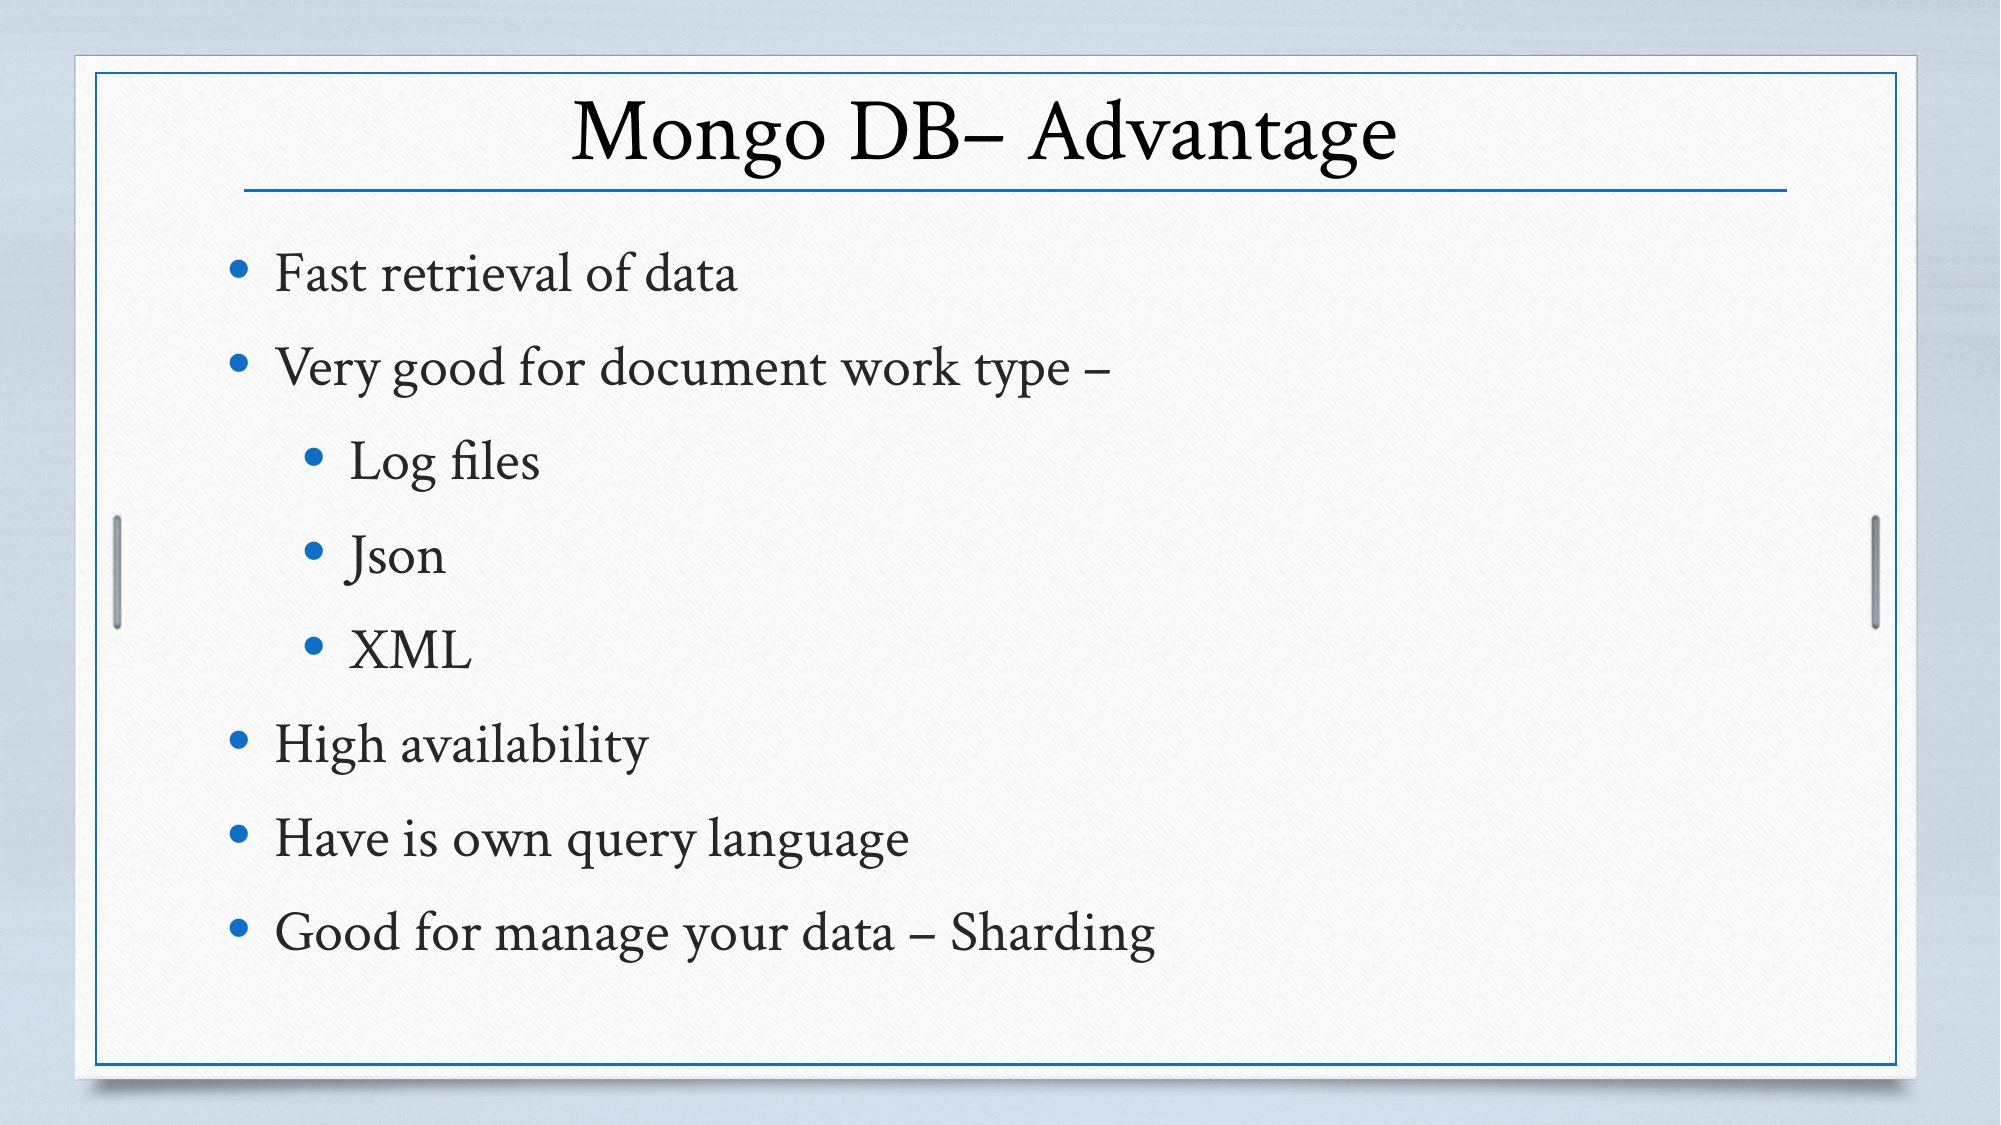

# Mongo DB– Advantage

Fast retrieval of data
Very good for document work type –
Log files
Json
XML
High availability
Have is own query language
Good for manage your data – Sharding